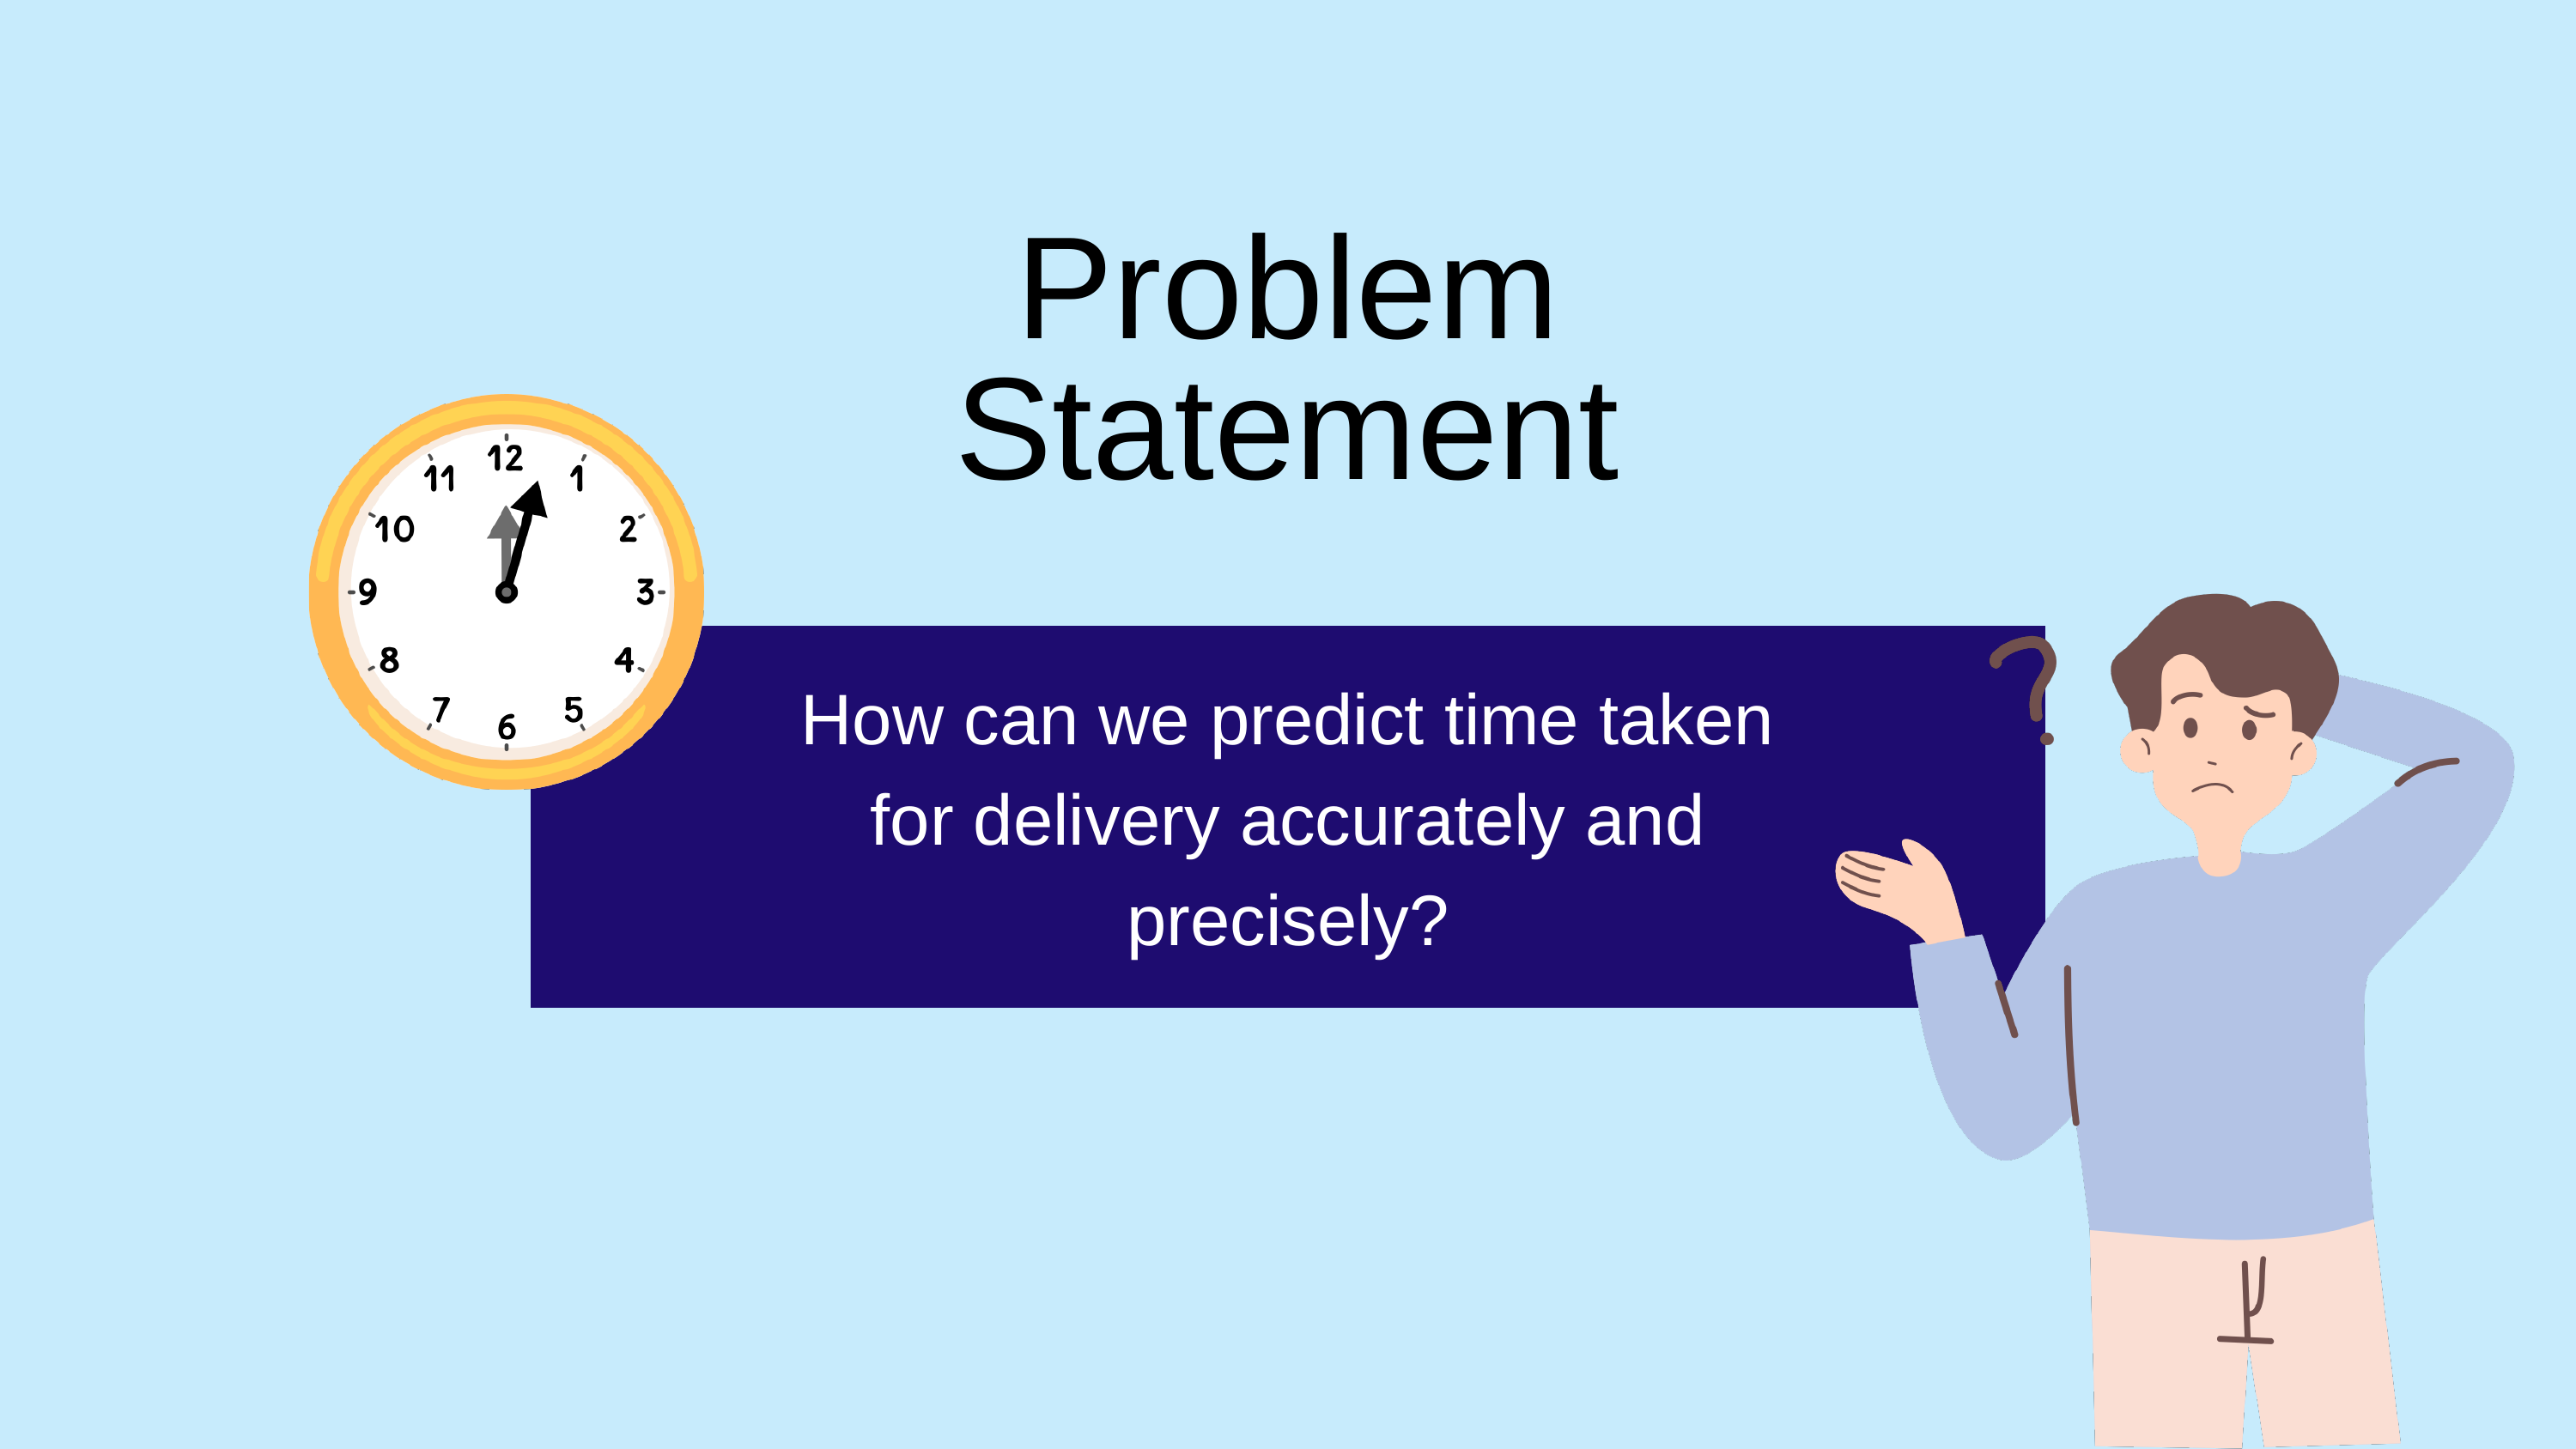

Problem Statement

How can we predict time taken for delivery accurately and precisely?